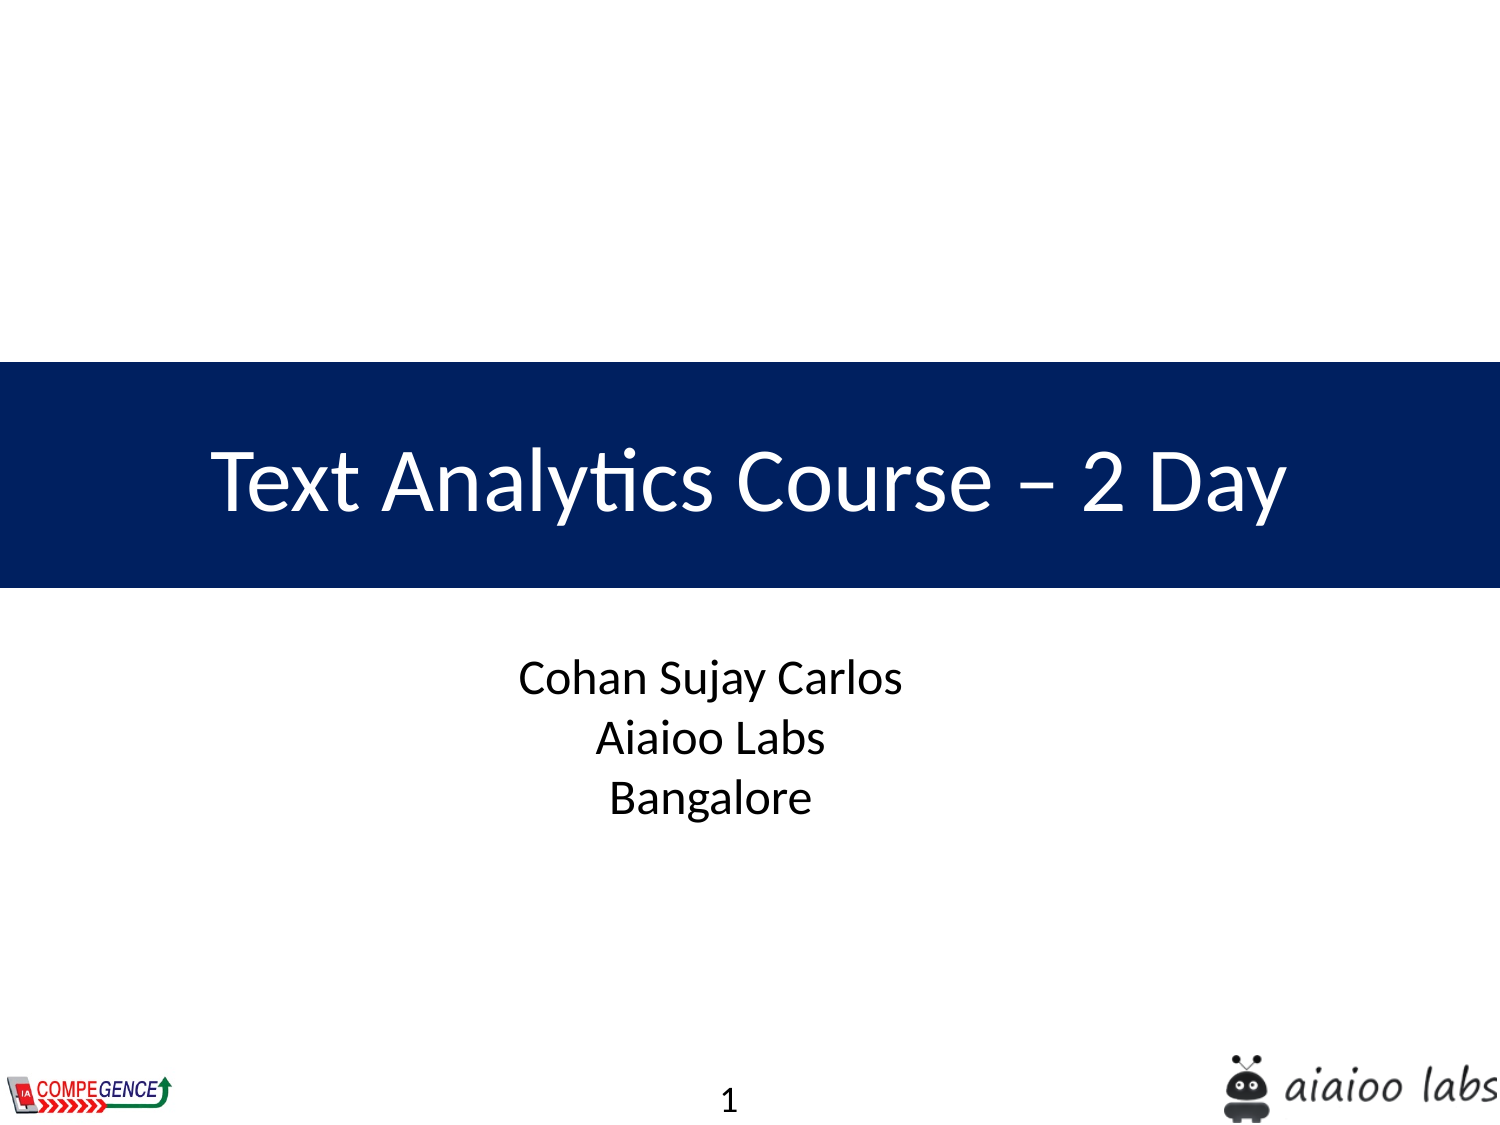

Text Analytics Course – 2 Day
Cohan Sujay Carlos
Aiaioo Labs
Bangalore